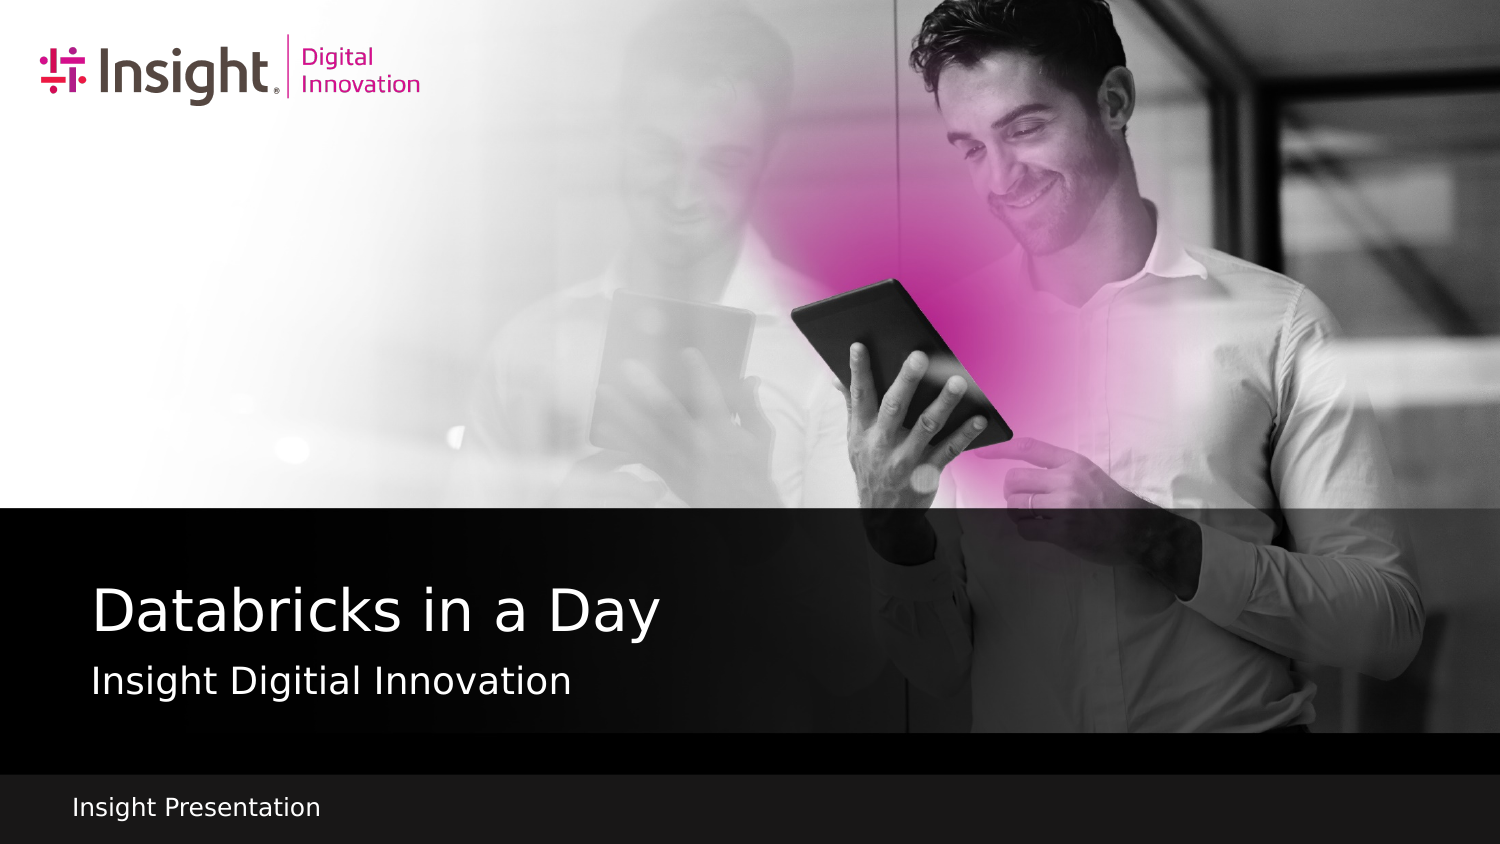

# Databricks in a Day
Insight Digitial Innovation